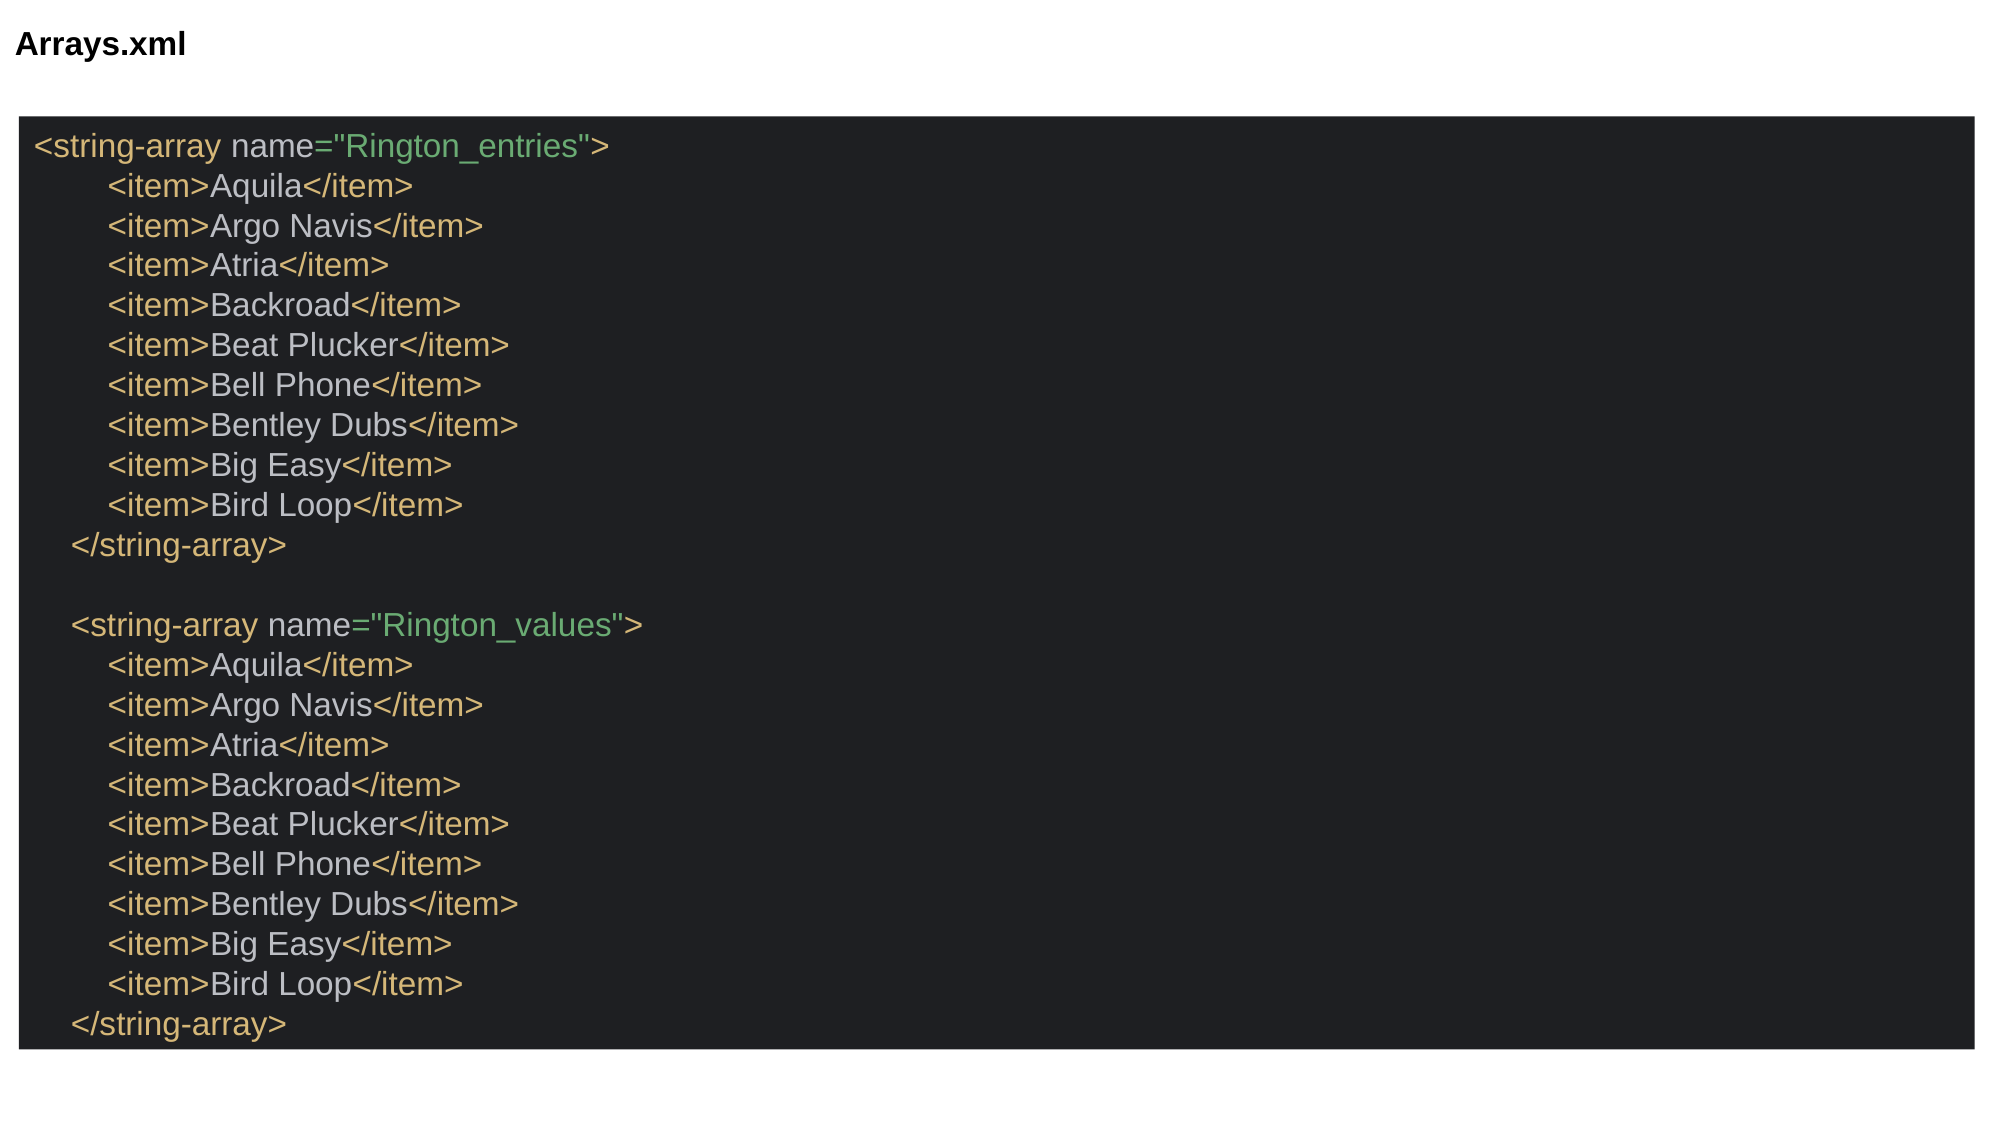

Arrays.xml

<string-array name="Rington_entries">
        <item>Aquila</item>
        <item>Argo Navis</item>
        <item>Atria</item>
        <item>Backroad</item>
        <item>Beat Plucker</item>
        <item>Bell Phone</item>
        <item>Bentley Dubs</item>
        <item>Big Easy</item>
        <item>Bird Loop</item>
    </string-array>
    <string-array name="Rington_values">
        <item>Aquila</item>
        <item>Argo Navis</item>
        <item>Atria</item>
        <item>Backroad</item>
        <item>Beat Plucker</item>
        <item>Bell Phone</item>
        <item>Bentley Dubs</item>
        <item>Big Easy</item>
        <item>Bird Loop</item>
    </string-array>